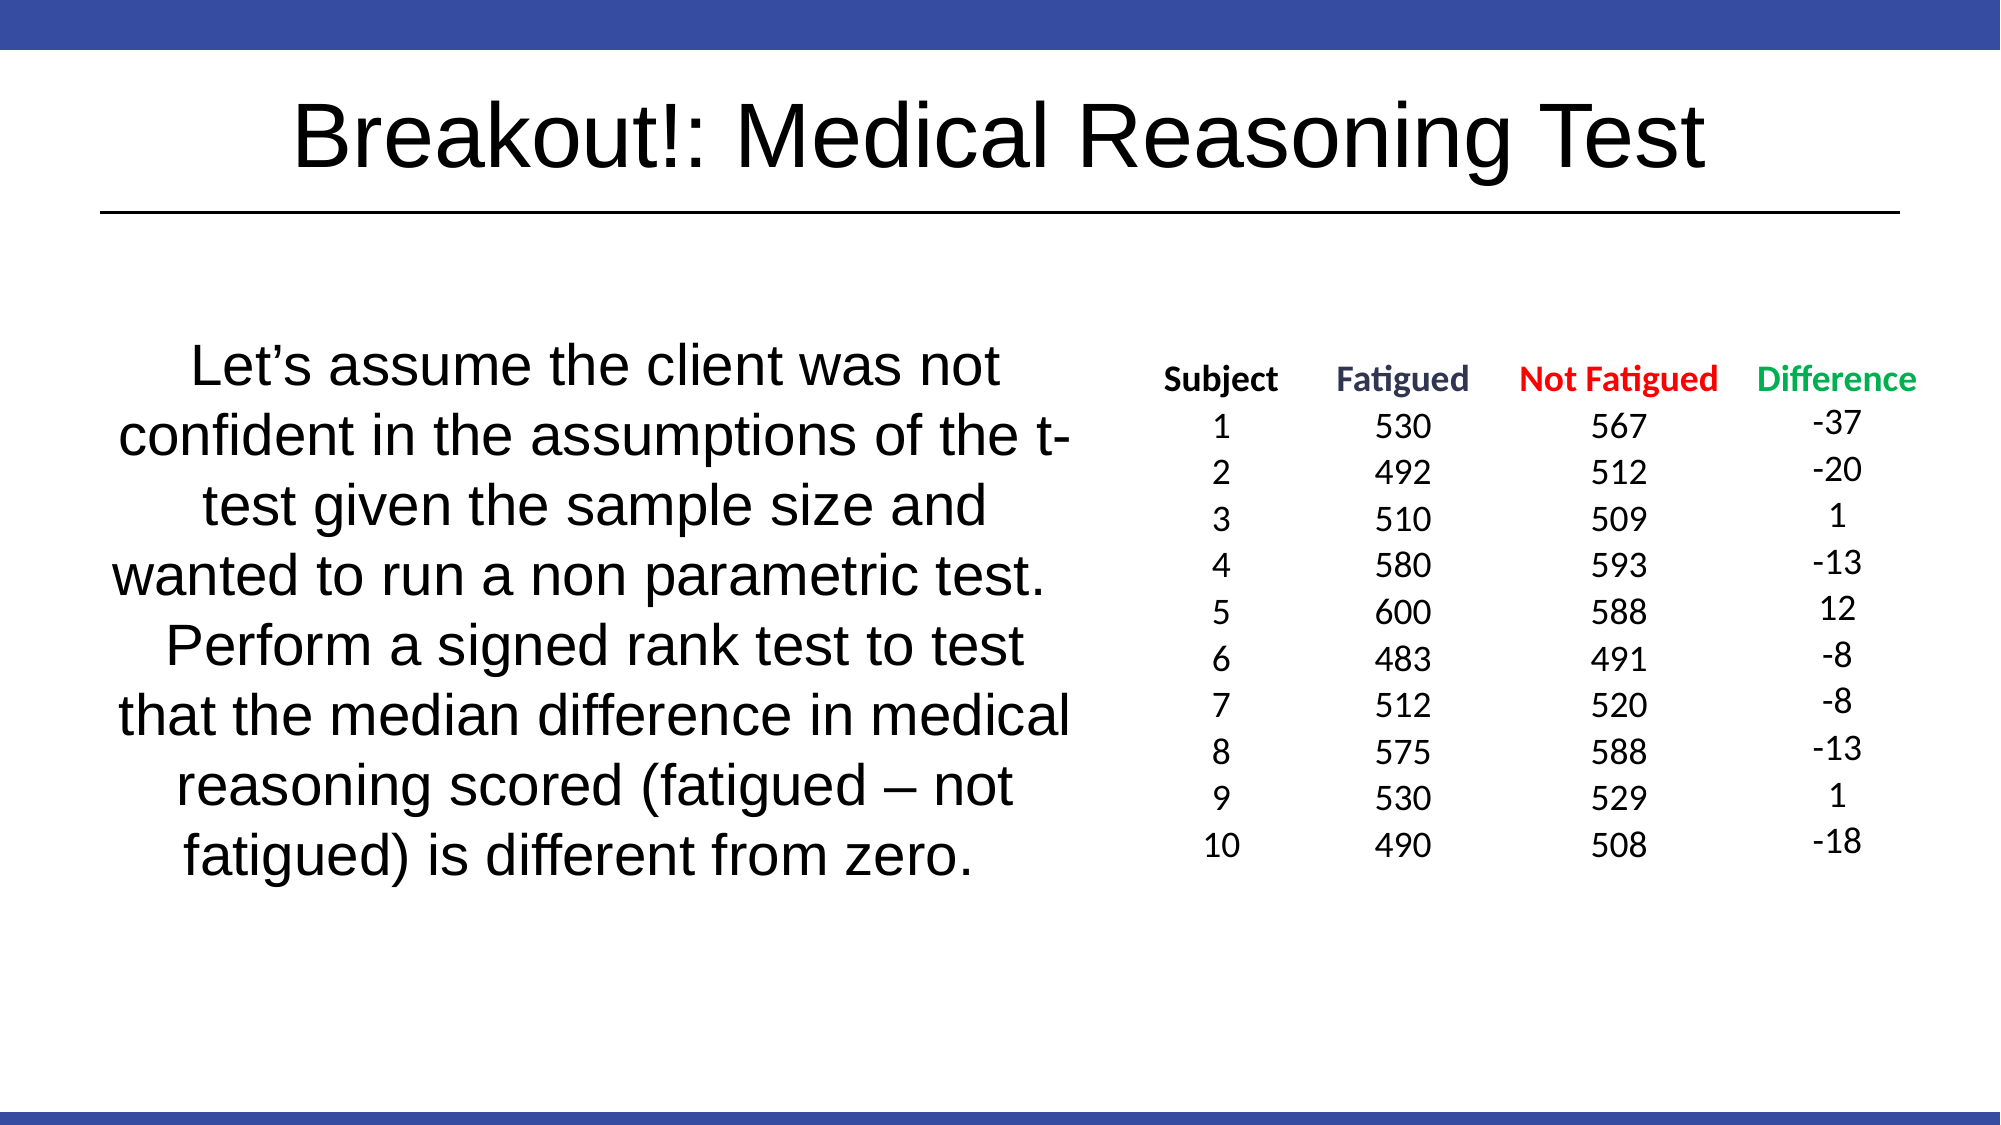

# Breakout!: Medical Reasoning Test
Let’s assume the client was not confident in the assumptions of the t-test given the sample size and wanted to run a non parametric test.
Perform a signed rank test to test that the median difference in medical reasoning scored (fatigued – not fatigued) is different from zero.
| Subject | Fatigued | Not Fatigued | Difference |
| --- | --- | --- | --- |
| 1 | 530 | 567 | -37 |
| 2 | 492 | 512 | -20 |
| 3 | 510 | 509 | 1 |
| 4 | 580 | 593 | -13 |
| 5 | 600 | 588 | 12 |
| 6 | 483 | 491 | -8 |
| 7 | 512 | 520 | -8 |
| 8 | 575 | 588 | -13 |
| 9 | 530 | 529 | 1 |
| 10 | 490 | 508 | -18 |
36